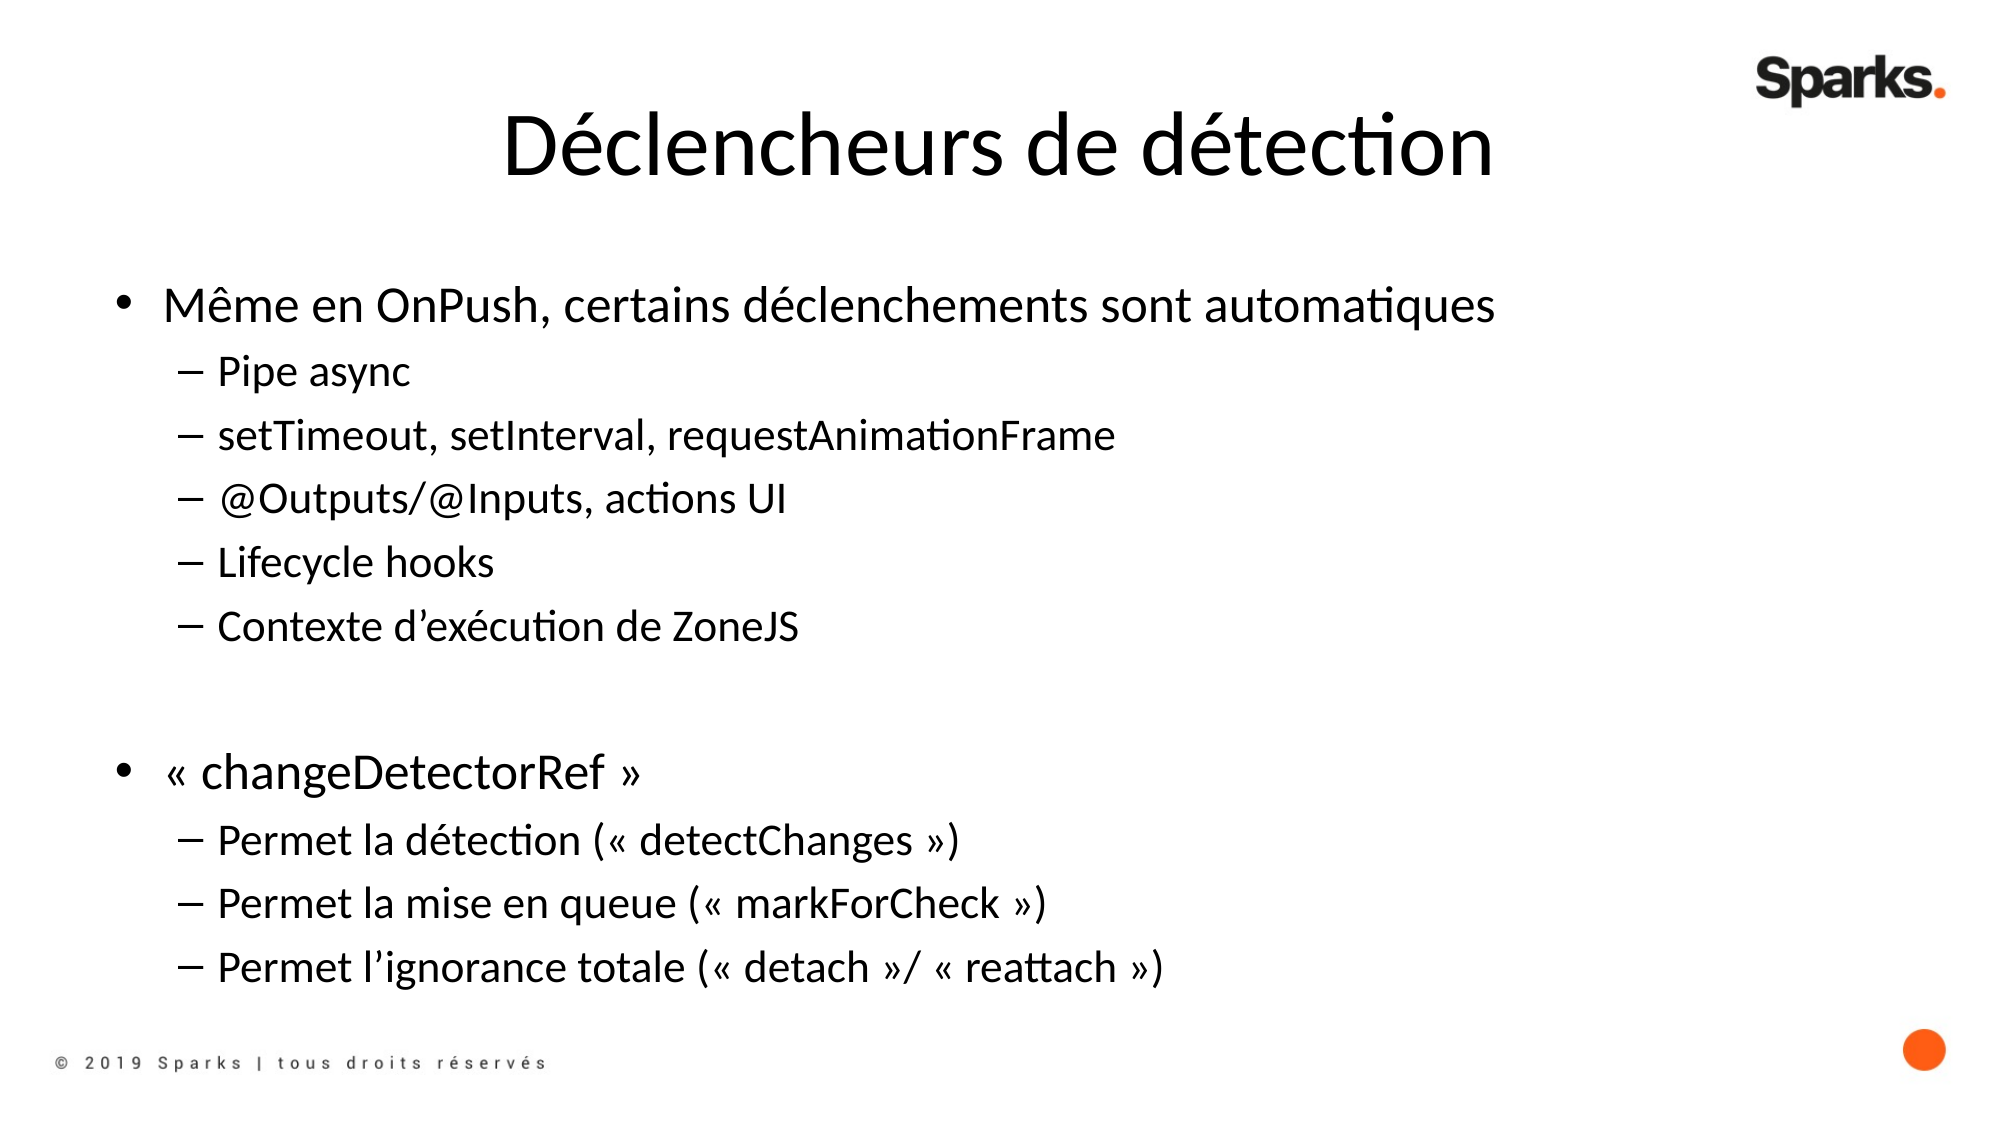

# Déclencheurs de détection
Même en OnPush, certains déclenchements sont automatiques
Pipe async
setTimeout, setInterval, requestAnimationFrame
@Outputs/@Inputs, actions UI
Lifecycle hooks
Contexte d’exécution de ZoneJS

« changeDetectorRef »
Permet la détection (« detectChanges »)
Permet la mise en queue (« markForCheck »)
Permet l’ignorance totale (« detach »/ « reattach »)